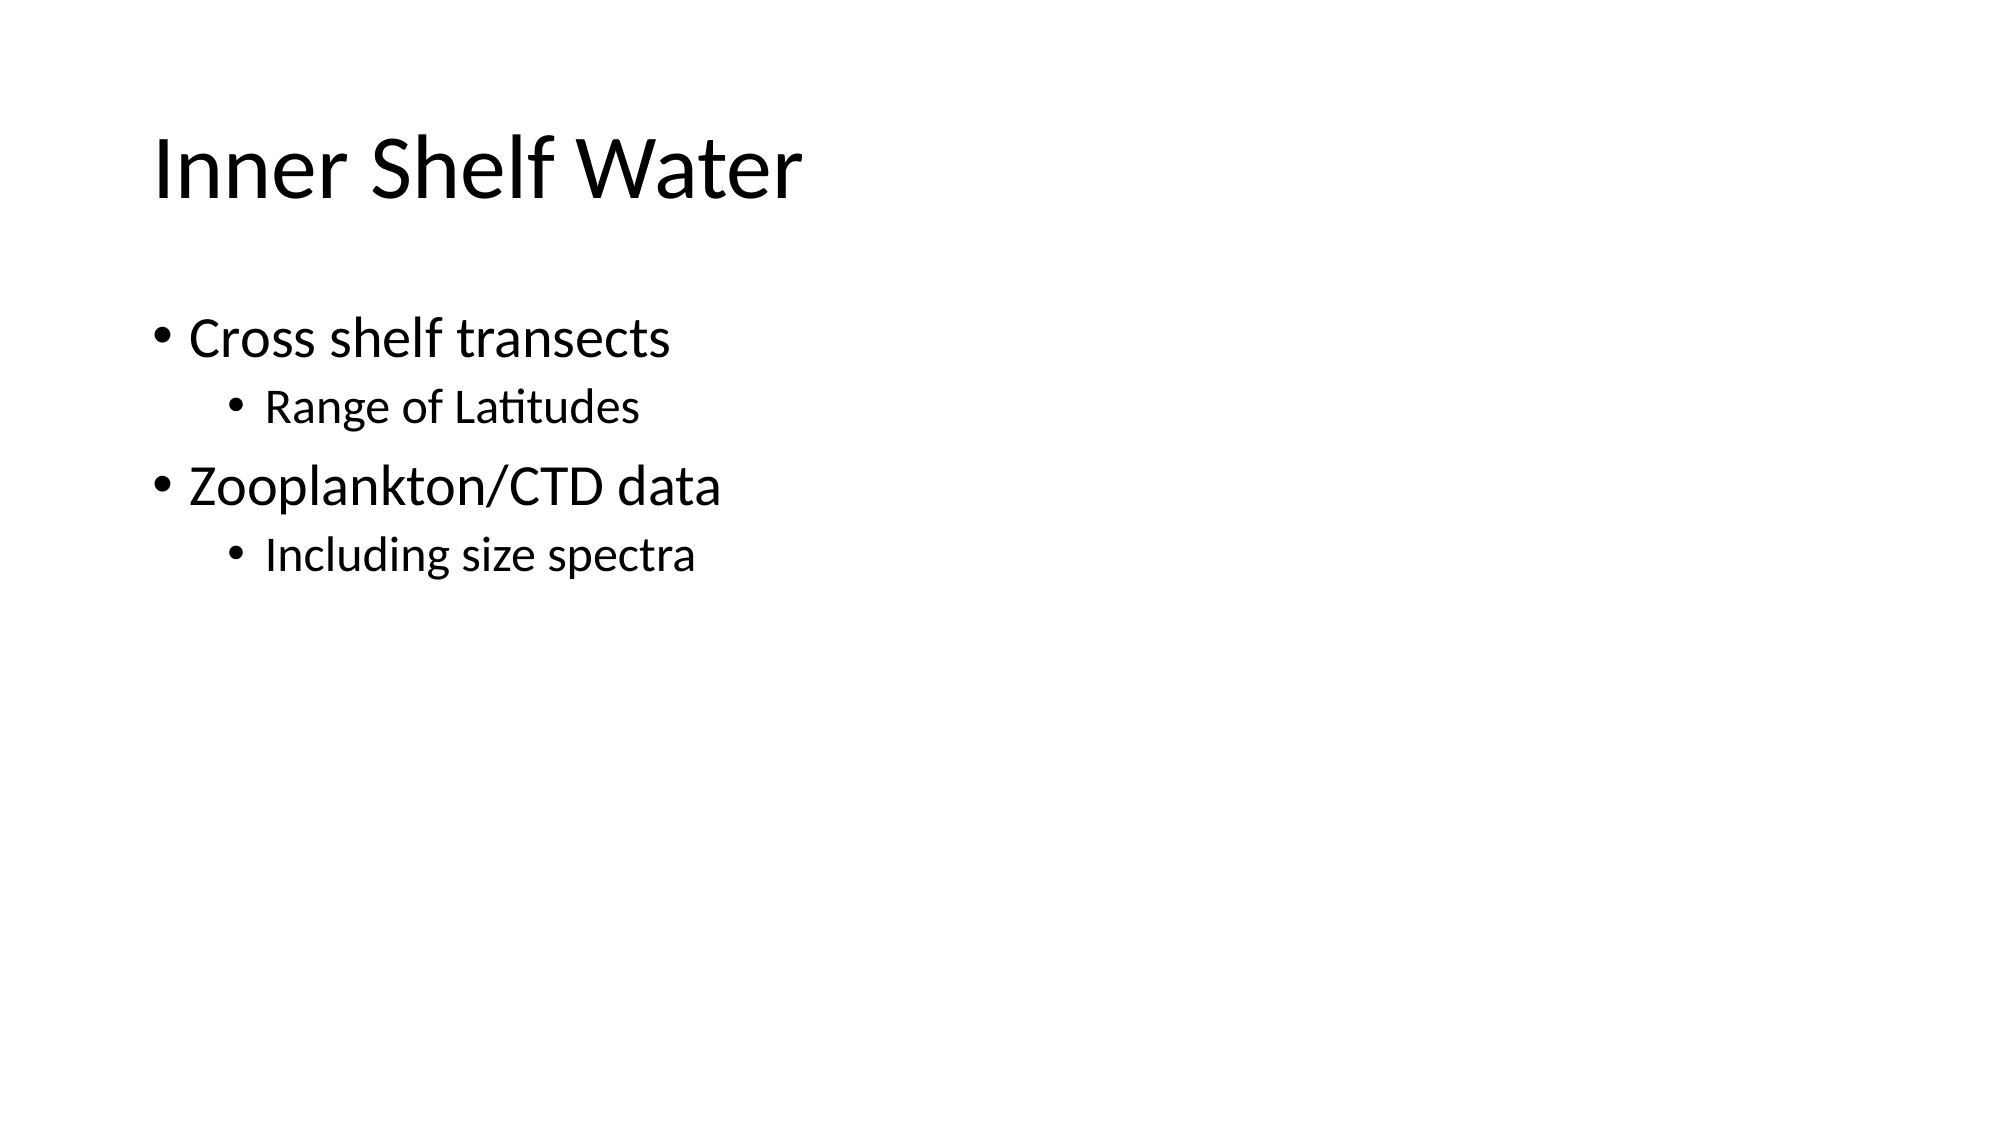

# Inner Shelf Water
Cross shelf transects
Range of Latitudes
Zooplankton/CTD data
Including size spectra